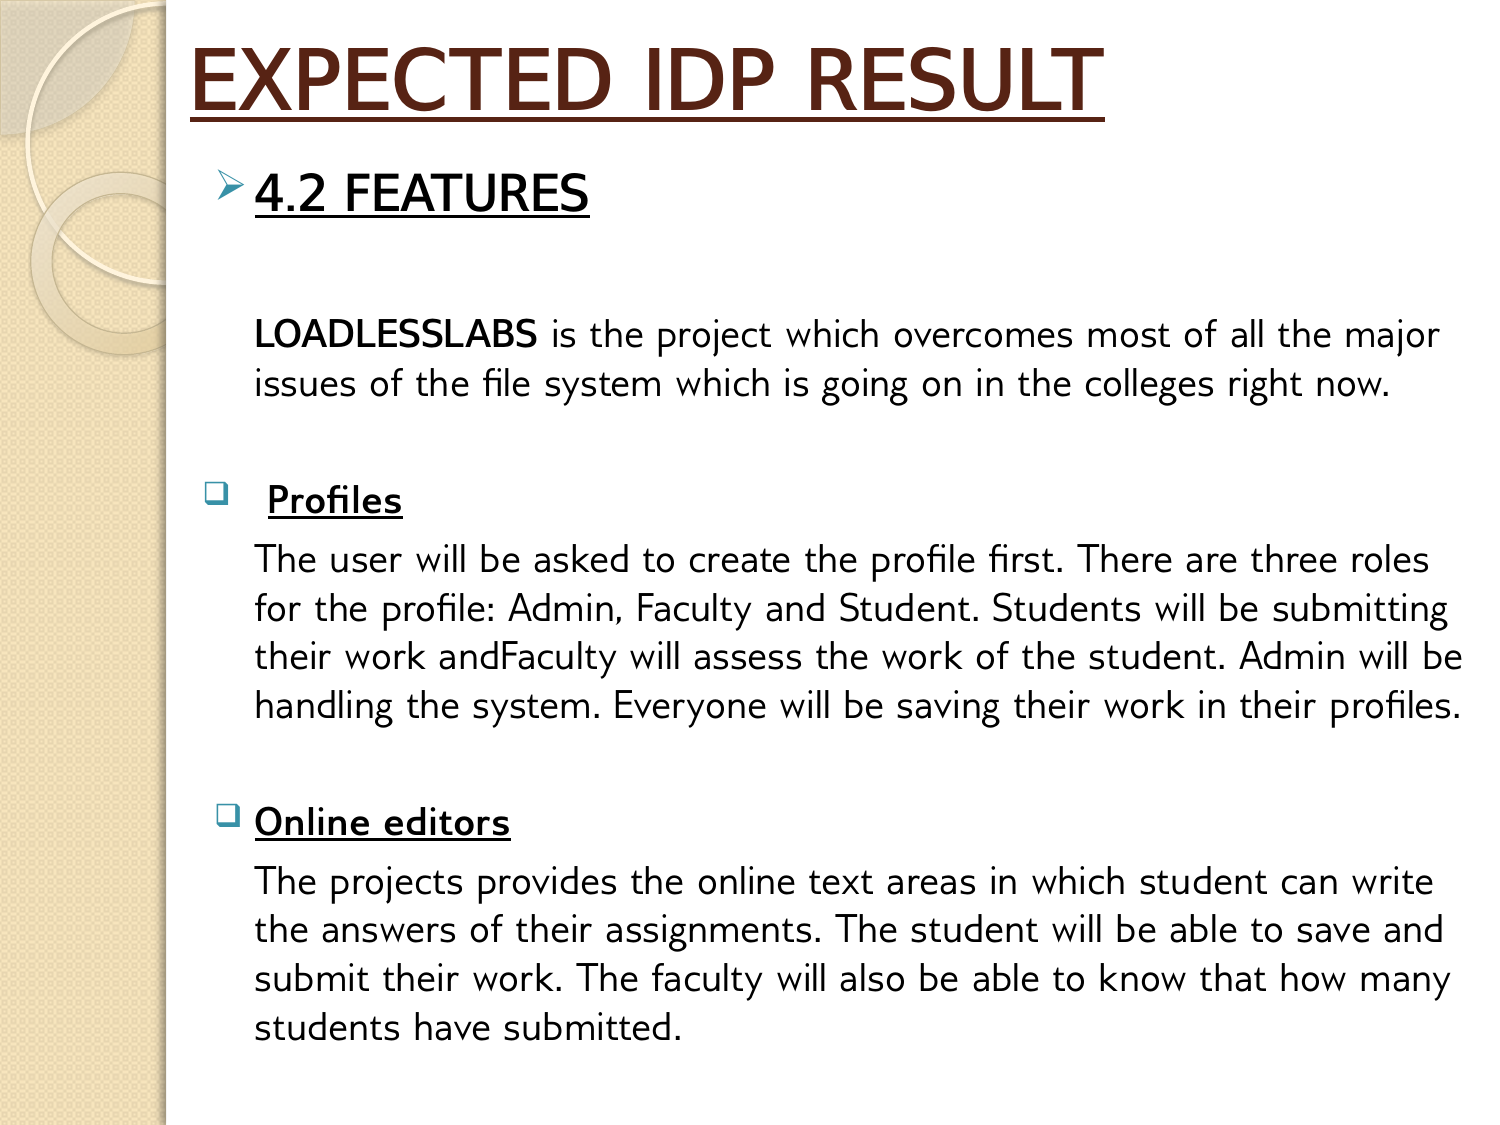

# EXPECTED IDP RESULT
4.2 FEATURES

	LOADLESSLABS is the project which overcomes most of all the major issues of the file system which is going on in the colleges right now.

Profiles
	The user will be asked to create the profile first. There are three roles for the profile: Admin, Faculty and Student. Students will be submitting their work andFaculty will assess the work of the student. Admin will be handling the system. Everyone will be saving their work in their profiles.

Online editors
	The projects provides the online text areas in which student can write the answers of their assignments. The student will be able to save and submit their work. The faculty will also be able to know that how many students have submitted.